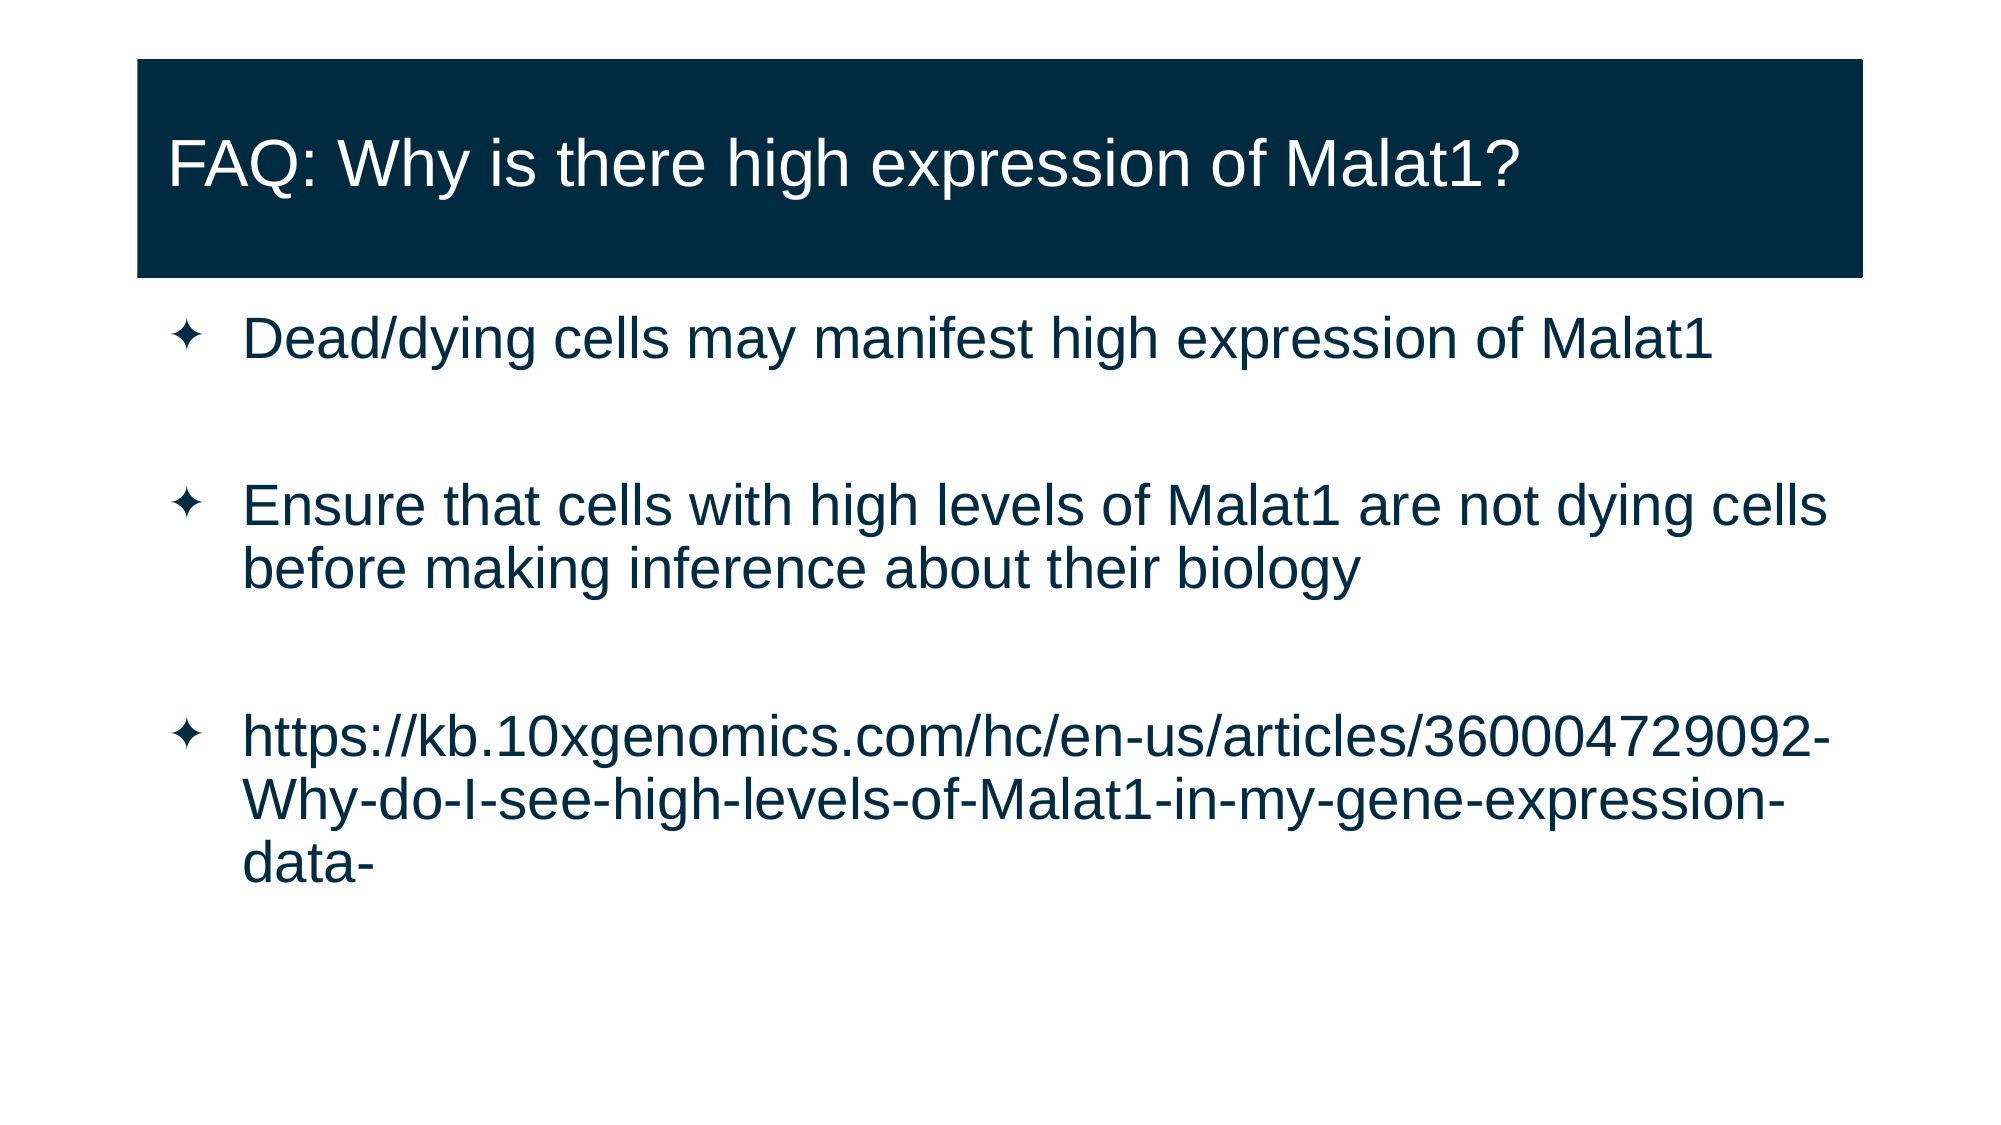

# FAQ: Why is there high expression of Malat1?
Dead/dying cells may manifest high expression of Malat1

Ensure that cells with high levels of Malat1 are not dying cells before making inference about their biology

https://kb.10xgenomics.com/hc/en-us/articles/360004729092-Why-do-I-see-high-levels-of-Malat1-in-my-gene-expression-data-